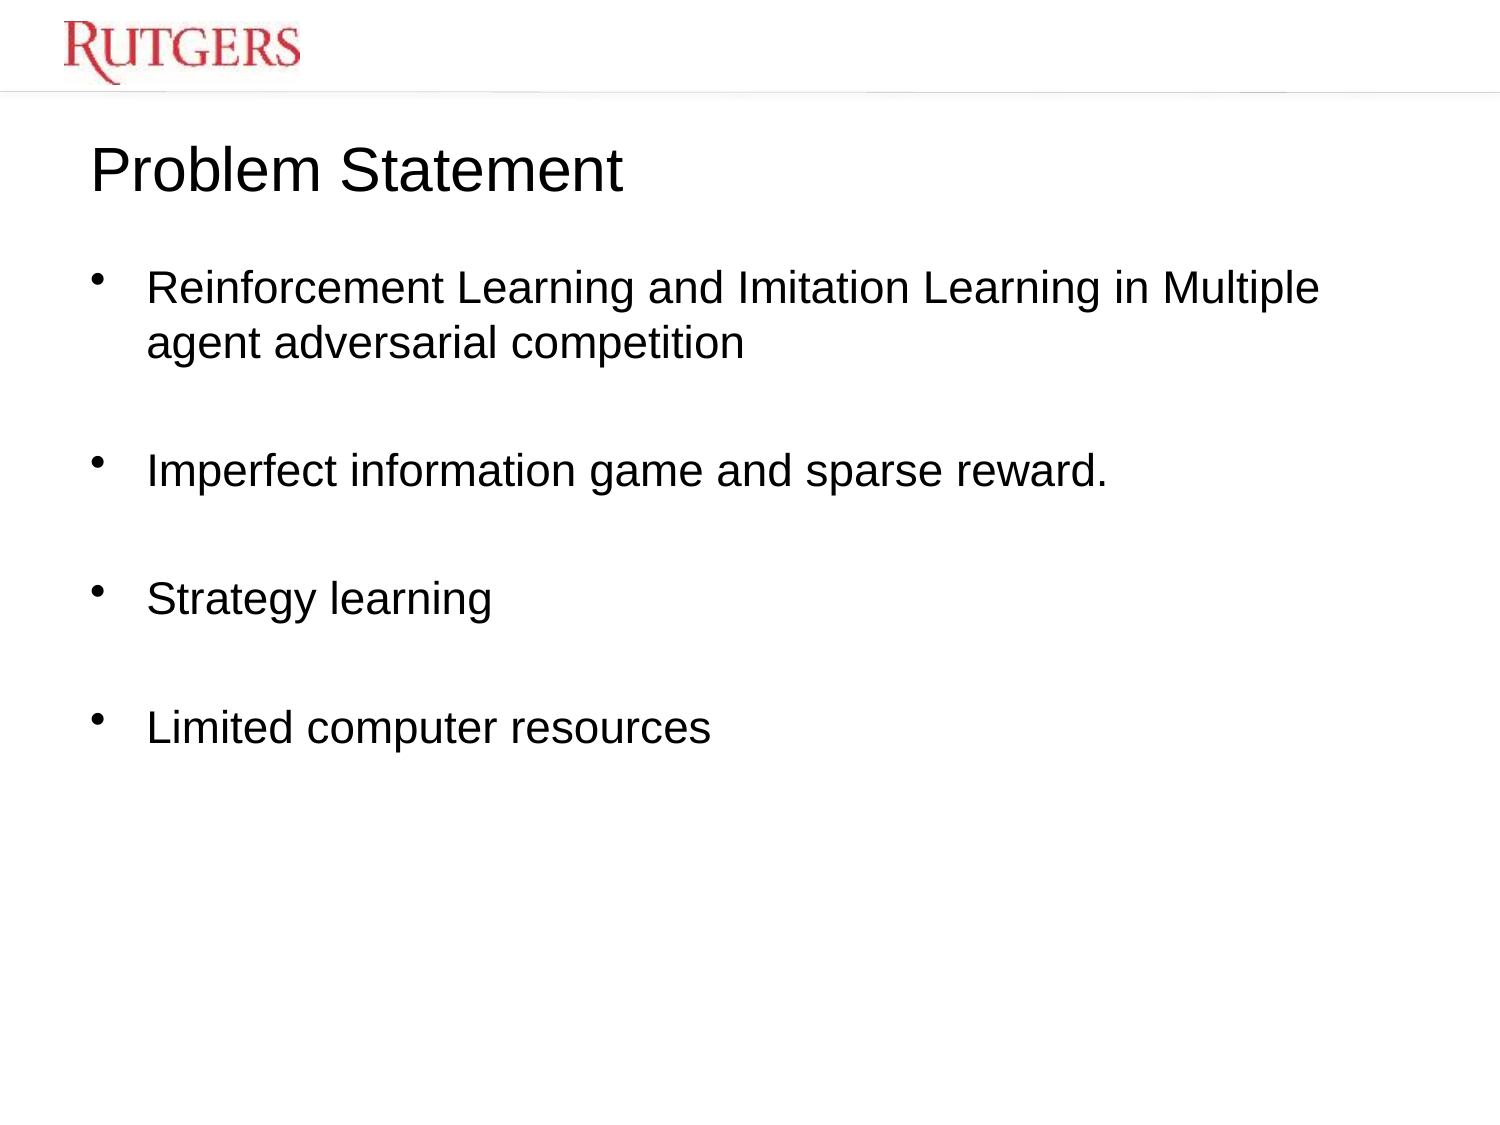

# Problem Statement
Reinforcement Learning and Imitation Learning in Multiple agent adversarial competition

Imperfect information game and sparse reward.

Strategy learning

Limited computer resources